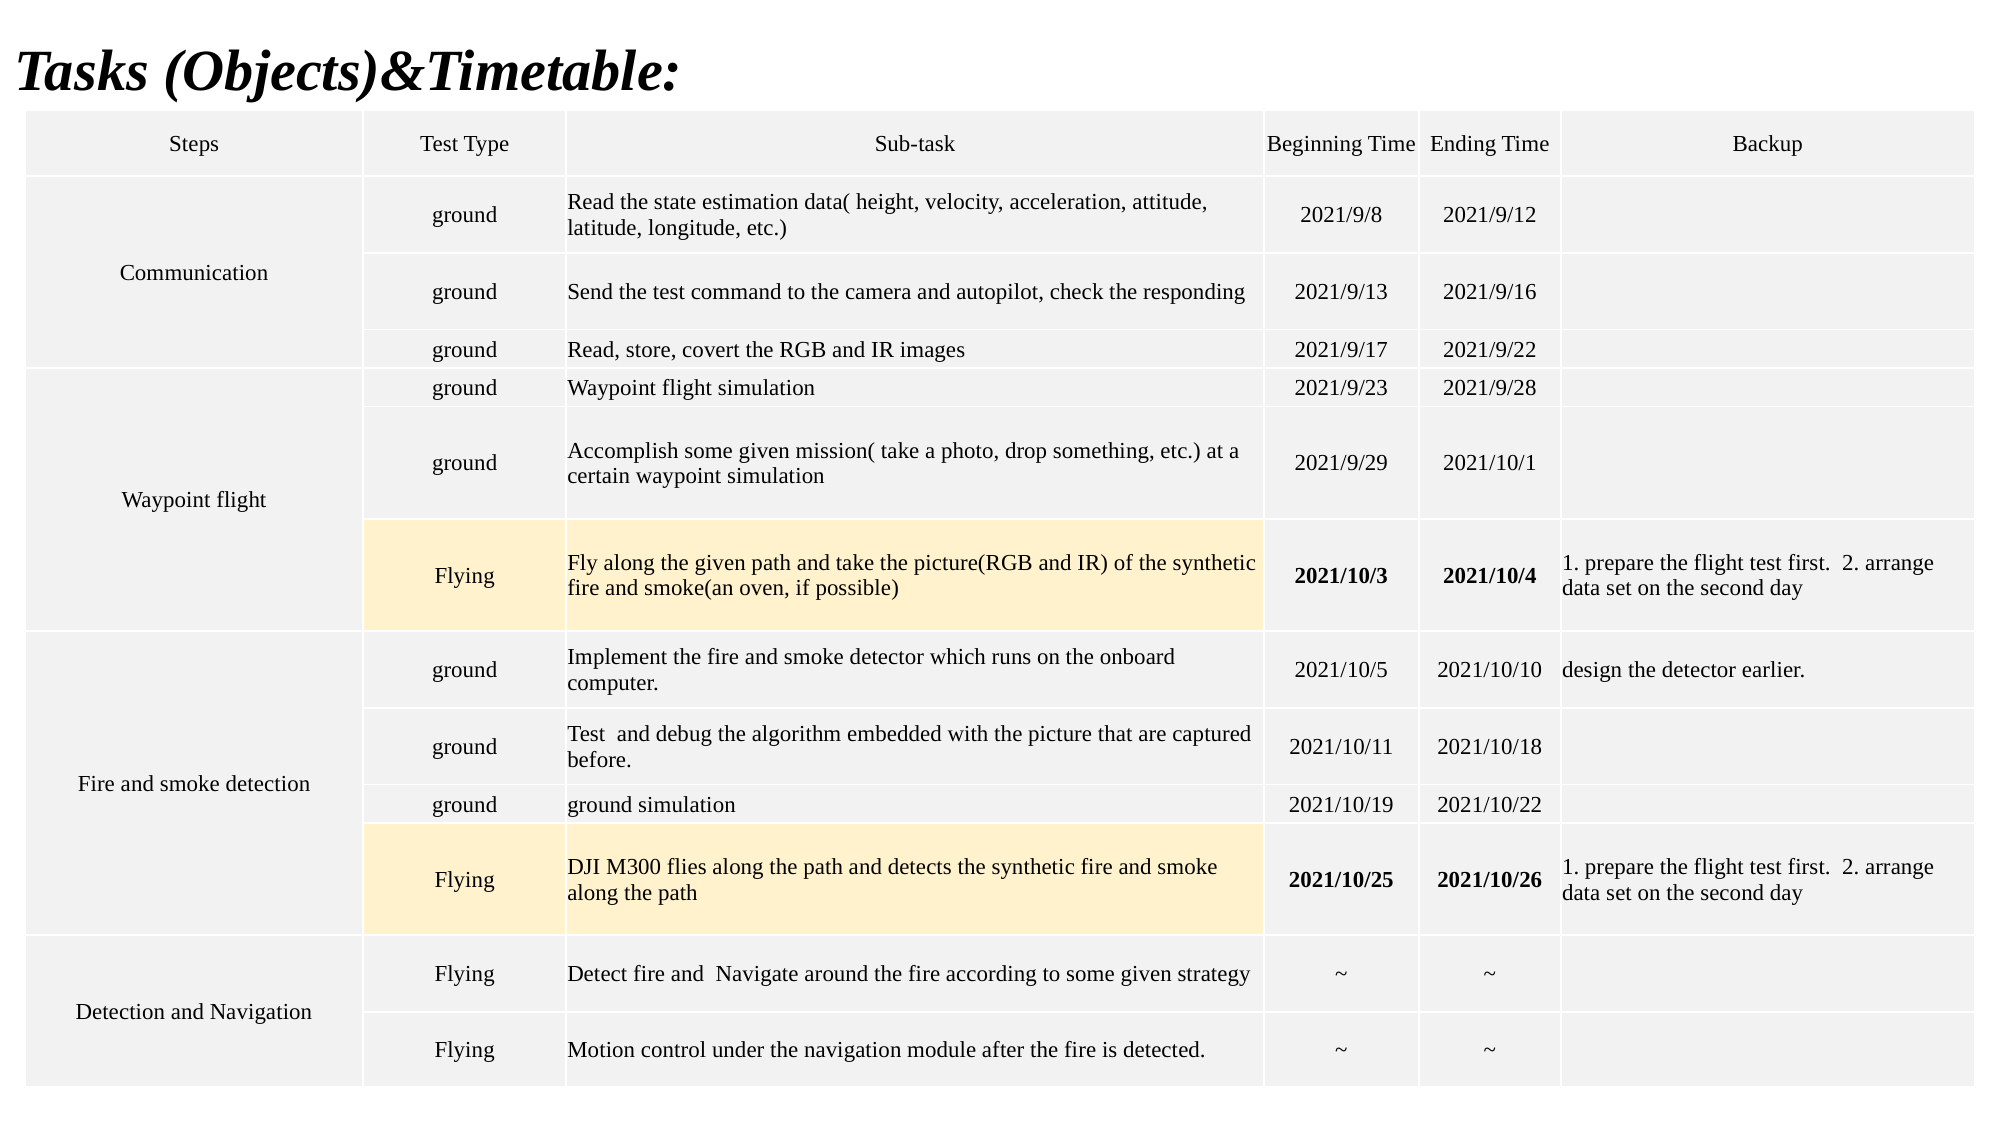

Tasks (Objects)&Timetable:
| Steps | Test Type | Sub-task | Beginning Time | Ending Time | Backup |
| --- | --- | --- | --- | --- | --- |
| Communication | ground | Read the state estimation data( height, velocity, acceleration, attitude, latitude, longitude, etc.) | 2021/9/8 | 2021/9/12 |  |
|  | ground | Send the test command to the camera and autopilot, check the responding | 2021/9/13 | 2021/9/16 |  |
|  | ground | Read, store, covert the RGB and IR images | 2021/9/17 | 2021/9/22 |  |
| Waypoint flight | ground | Waypoint flight simulation | 2021/9/23 | 2021/9/28 |  |
|  | ground | Accomplish some given mission( take a photo, drop something, etc.) at a certain waypoint simulation | 2021/9/29 | 2021/10/1 |  |
|  | Flying | Fly along the given path and take the picture(RGB and IR) of the synthetic fire and smoke(an oven, if possible) | 2021/10/3 | 2021/10/4 | 1. prepare the flight test first. 2. arrange data set on the second day |
| Fire and smoke detection | ground | Implement the fire and smoke detector which runs on the onboard computer. | 2021/10/5 | 2021/10/10 | design the detector earlier. |
|  | ground | Test and debug the algorithm embedded with the picture that are captured before. | 2021/10/11 | 2021/10/18 |  |
|  | ground | ground simulation | 2021/10/19 | 2021/10/22 |  |
|  | Flying | DJI M300 flies along the path and detects the synthetic fire and smoke along the path | 2021/10/25 | 2021/10/26 | 1. prepare the flight test first. 2. arrange data set on the second day |
| Detection and Navigation | Flying | Detect fire and Navigate around the fire according to some given strategy | ~ | ~ |  |
|  | Flying | Motion control under the navigation module after the fire is detected. | ~ | ~ |  |